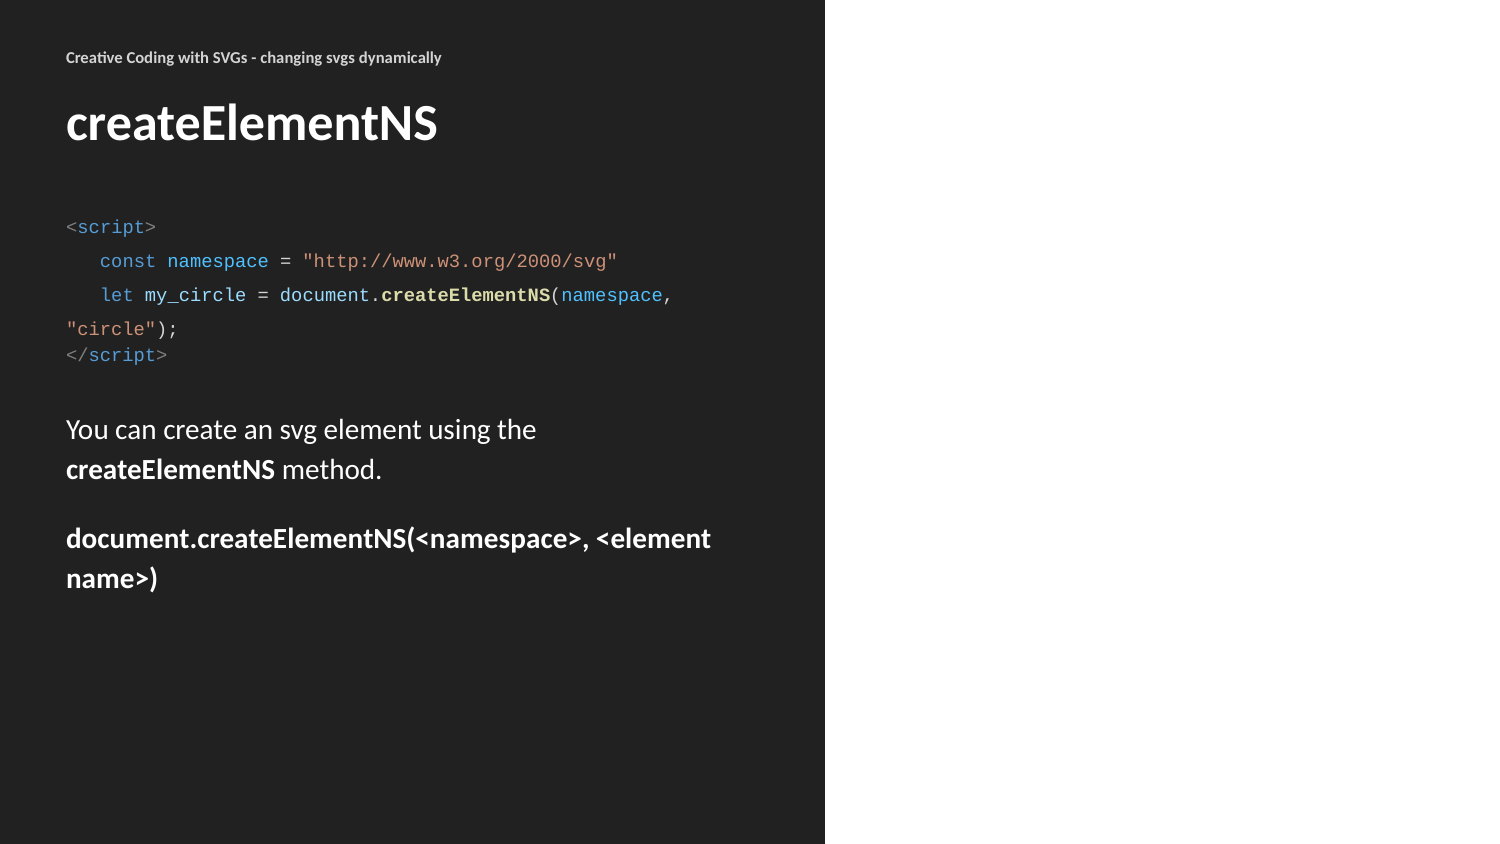

# createElementNS
<script>
   const namespace = "http://www.w3.org/2000/svg"
   let my_circle = document.createElementNS(namespace, "circle");
</script>

You can create an svg element using the createElementNS method.

document.createElementNS(<namespace>, <element name>)